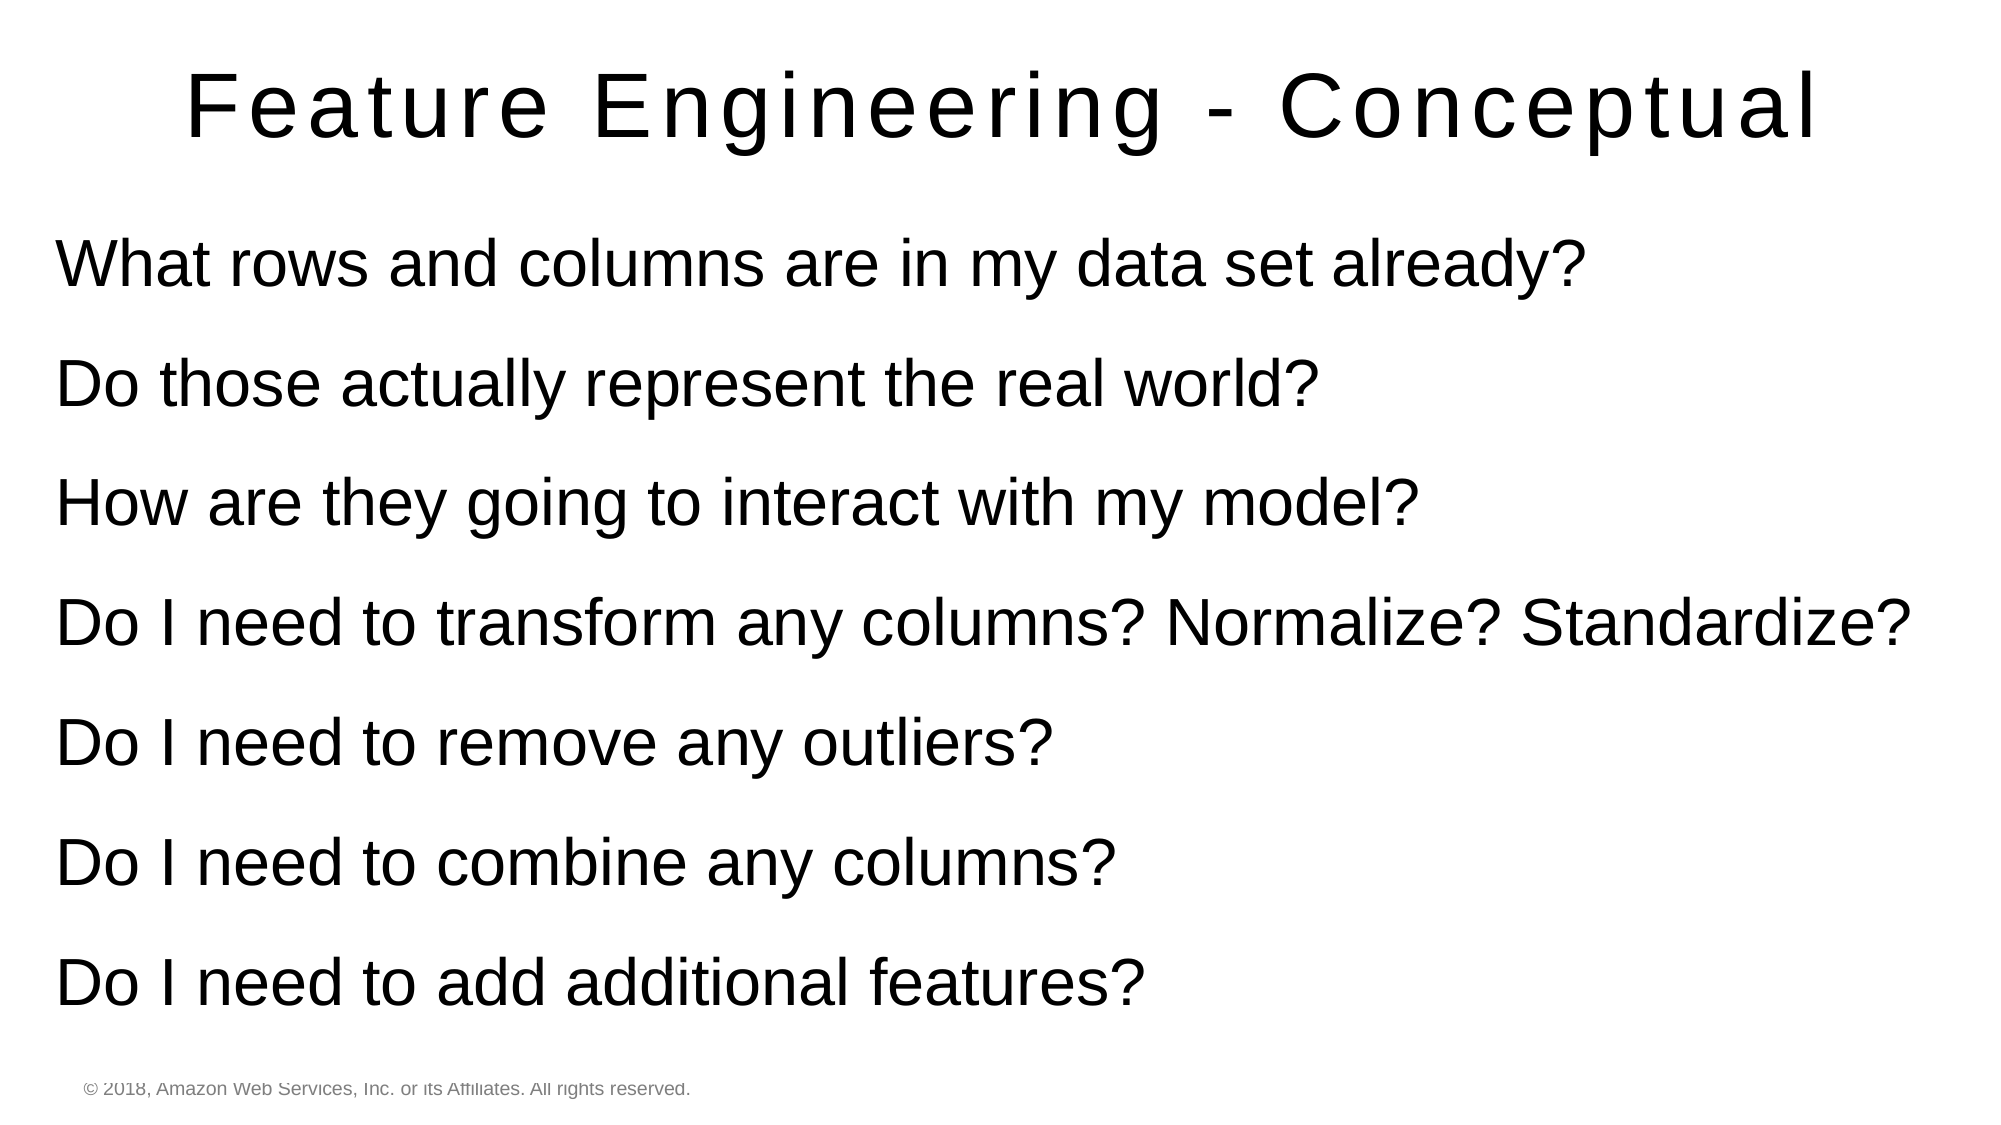

# Feature Engineering - Conceptual
What rows and columns are in my data set already?
Do those actually represent the real world?
How are they going to interact with my model?
Do I need to transform any columns? Normalize? Standardize?
Do I need to remove any outliers?
Do I need to combine any columns?
Do I need to add additional features?